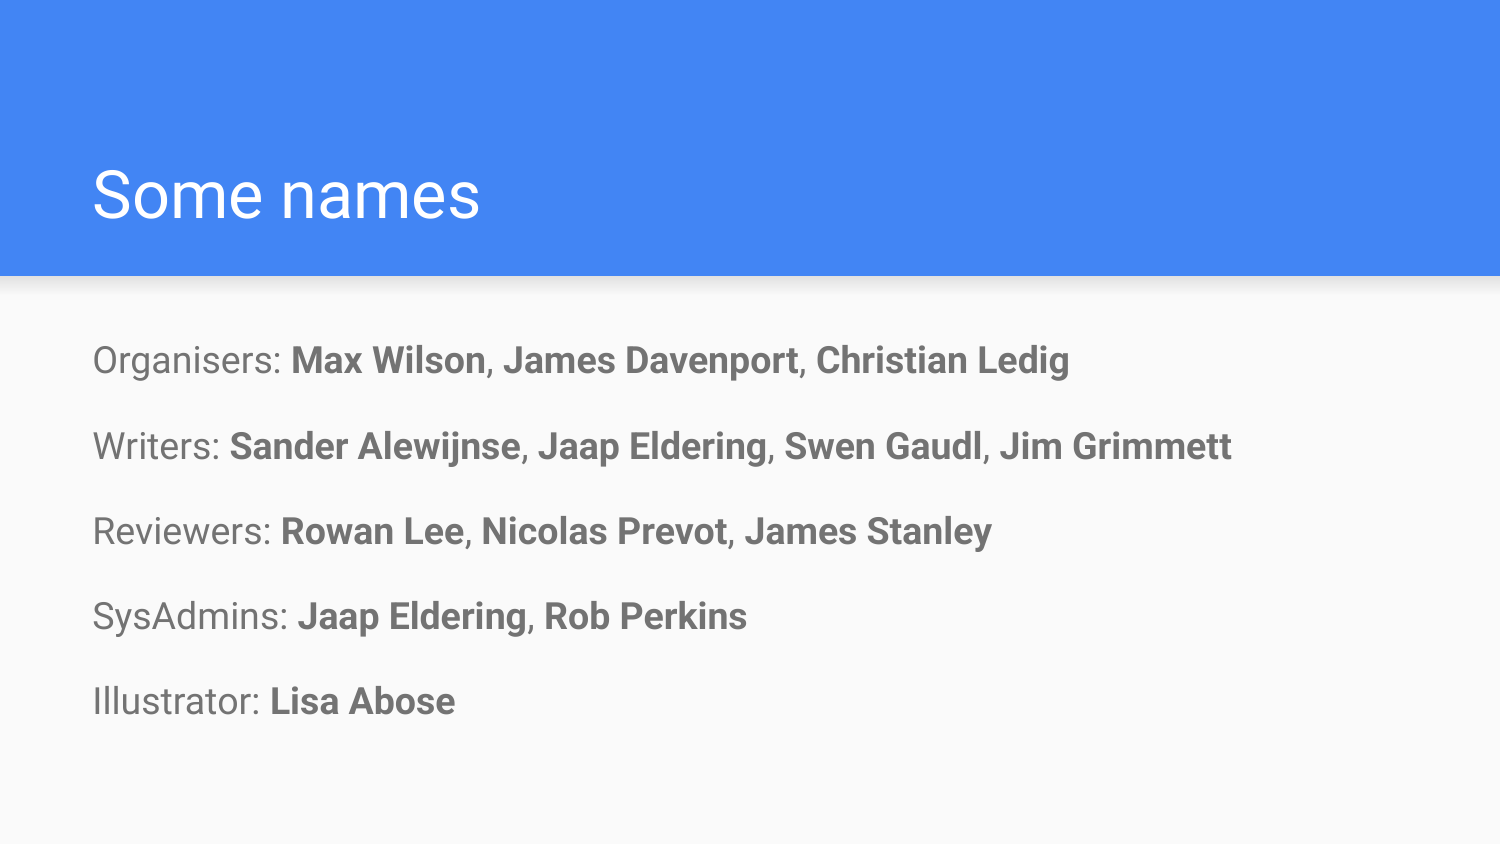

# Some names
Organisers: Max Wilson, James Davenport, Christian Ledig
Writers: Sander Alewijnse, Jaap Eldering, Swen Gaudl, Jim Grimmett
Reviewers: Rowan Lee, Nicolas Prevot, James Stanley
SysAdmins: Jaap Eldering, Rob Perkins
Illustrator: Lisa Abose